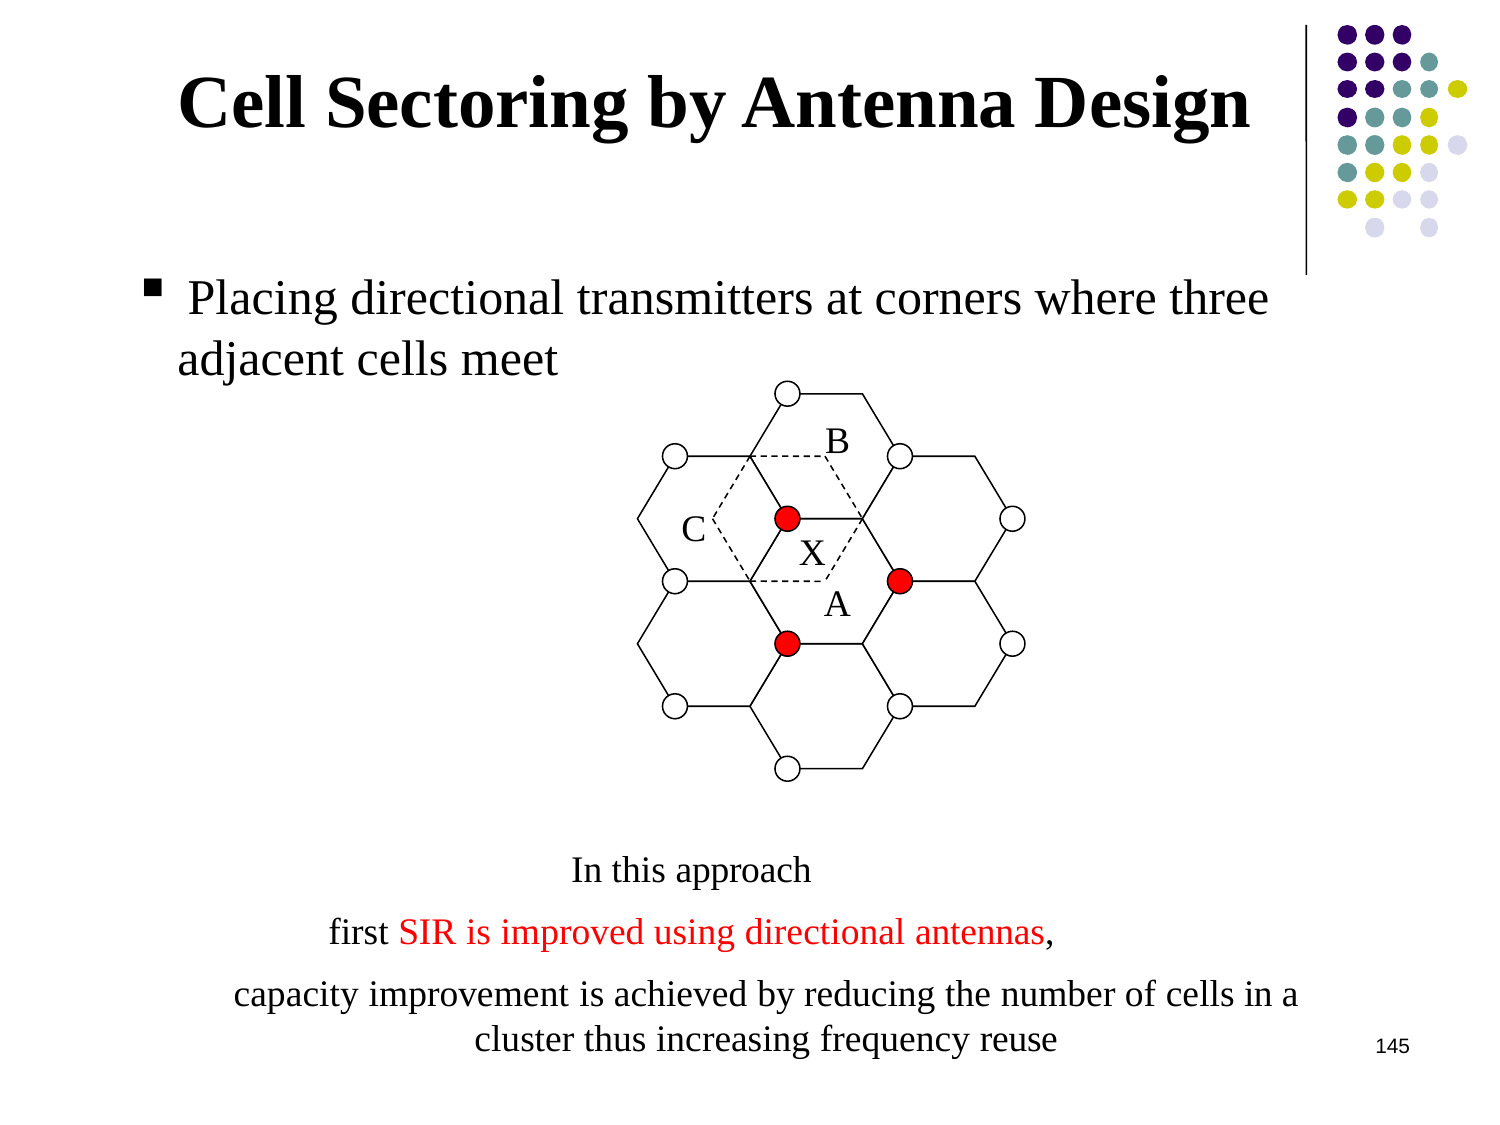

# Cell Sectoring by Antenna Design
 Placing directional transmitters at corners where three
   adjacent cells meet

B

C

X

A

In this approach
first SIR is improved using directional antennas,
capacity improvement is achieved by reducing the number of cells in a cluster thus increasing frequency reuse
145